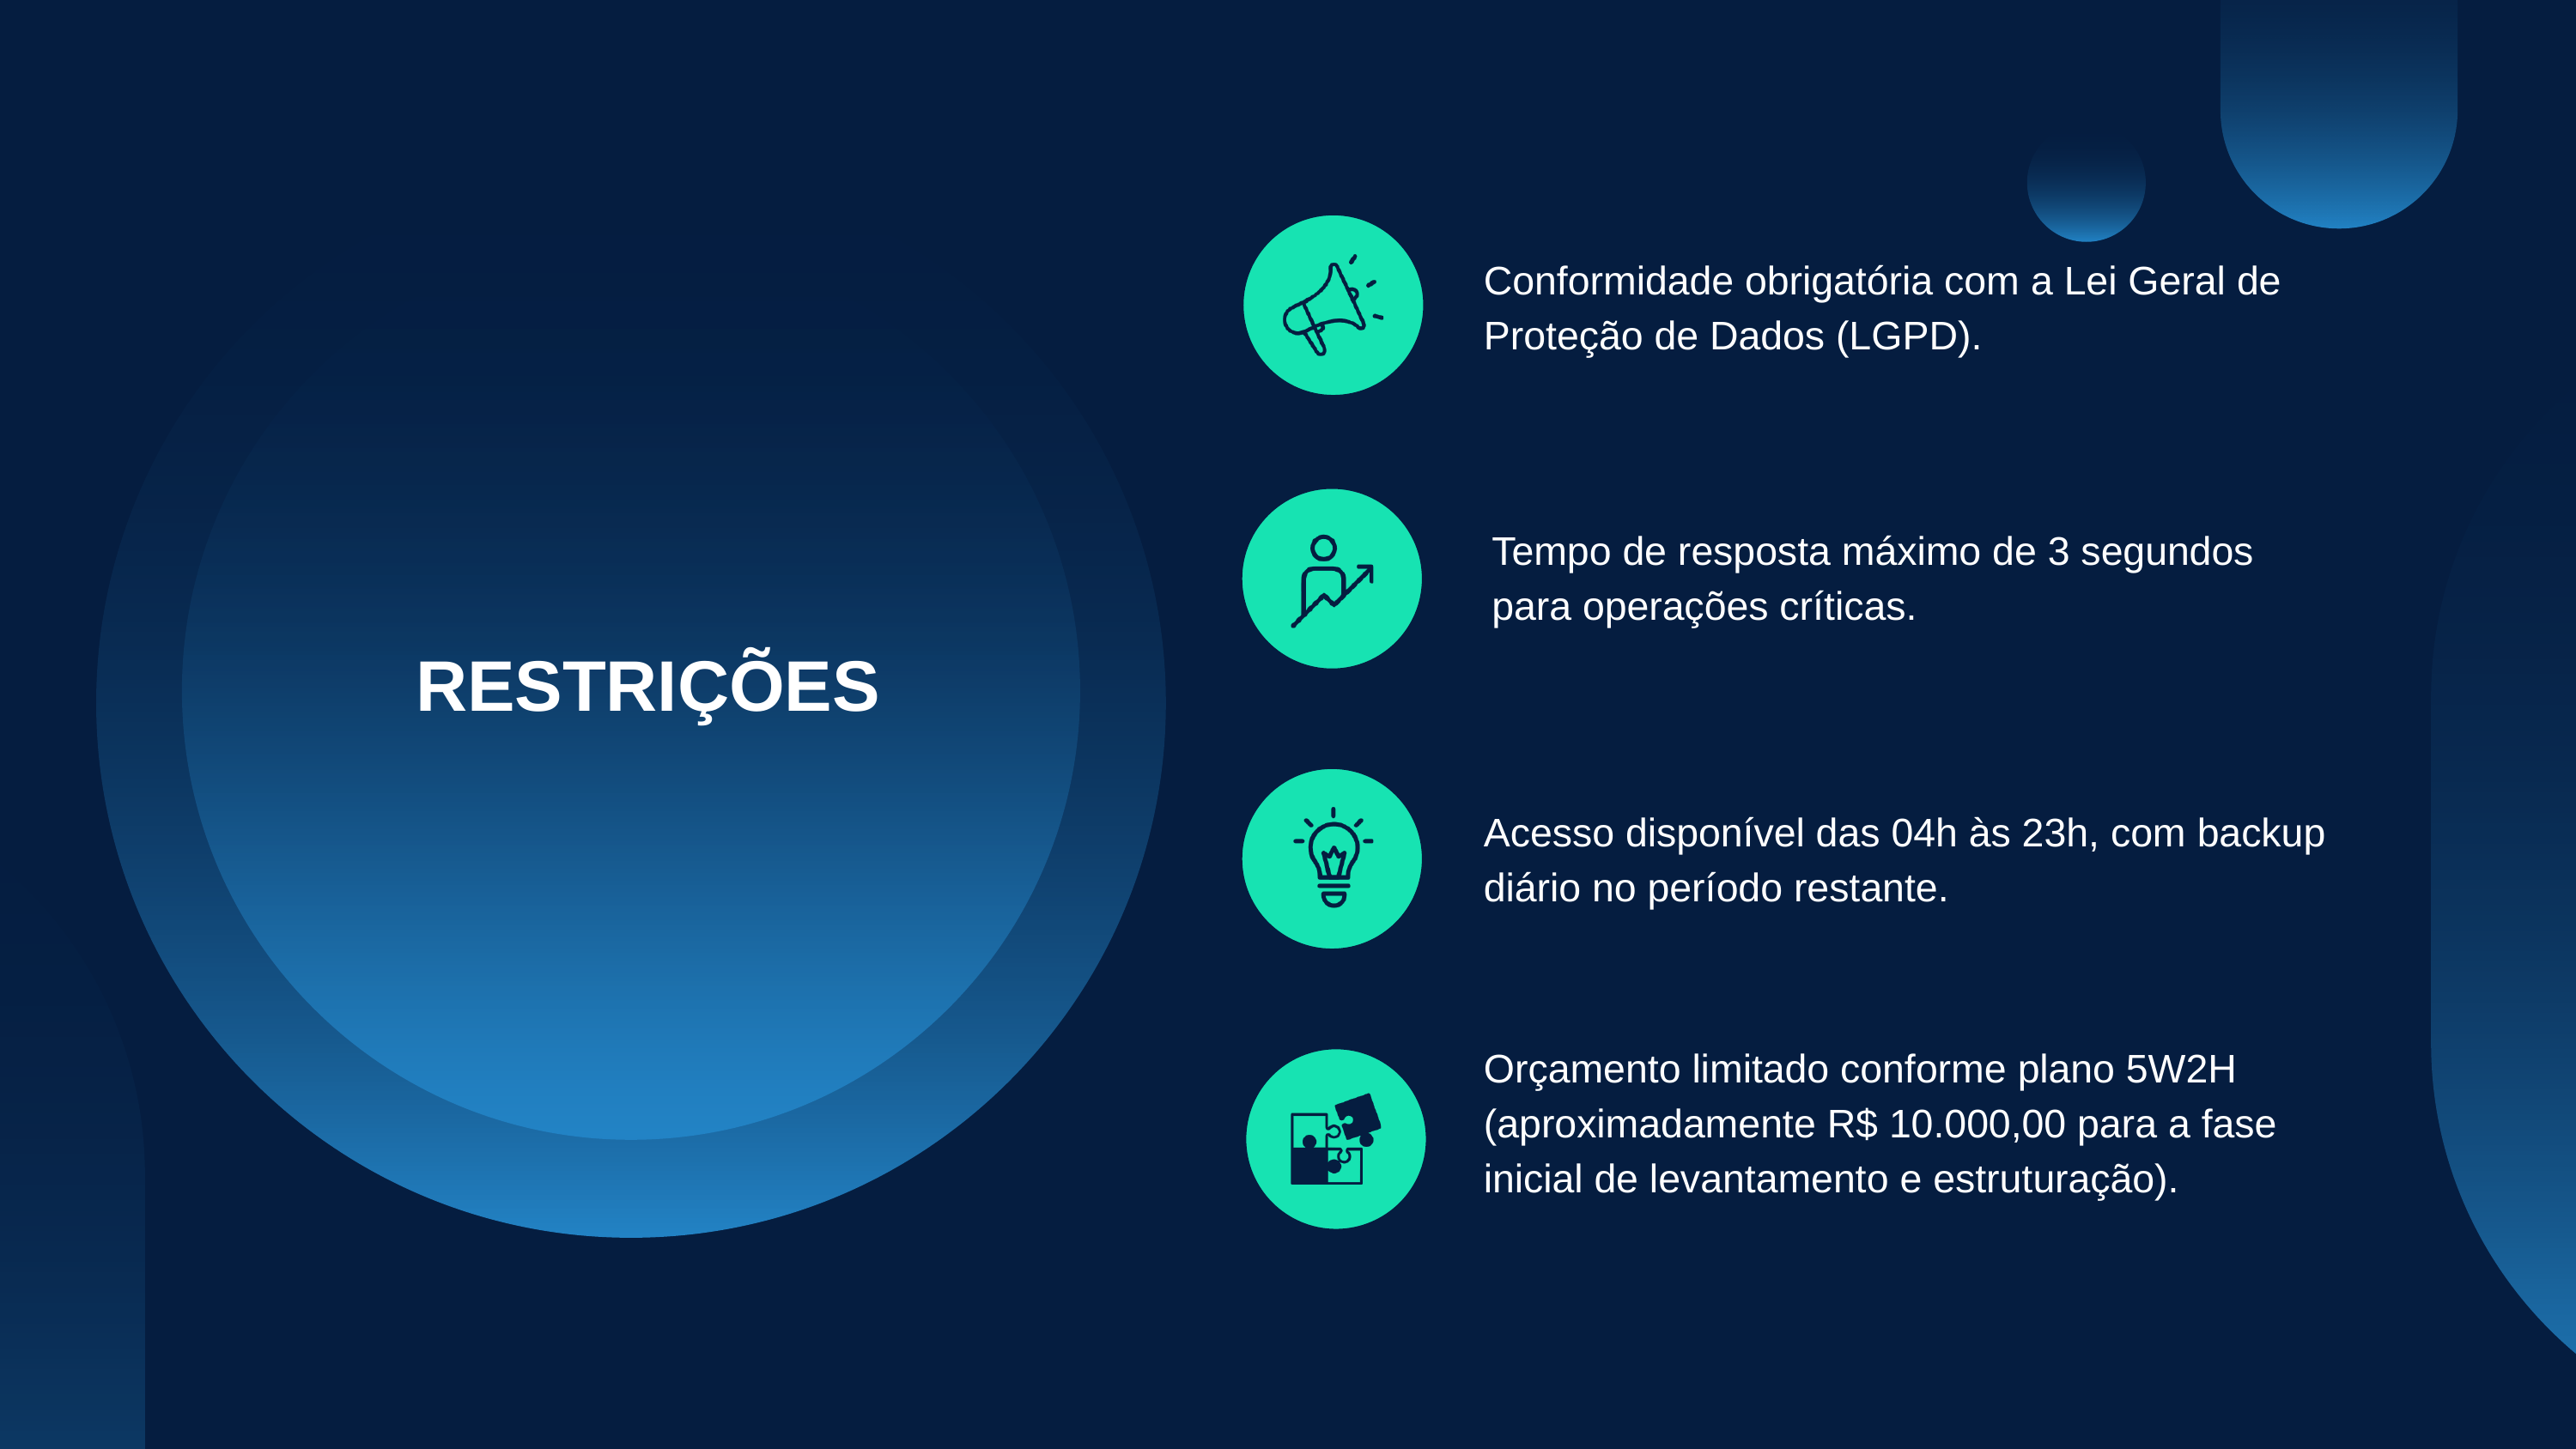

Conformidade obrigatória com a Lei Geral de Proteção de Dados (LGPD).

Tempo de resposta máximo de 3 segundos para operações críticas.

RESTRIÇÕES

Acesso disponível das 04h às 23h, com backup diário no período restante.

Orçamento limitado conforme plano 5W2H (aproximadamente R$ 10.000,00 para a fase inicial de levantamento e estruturação).